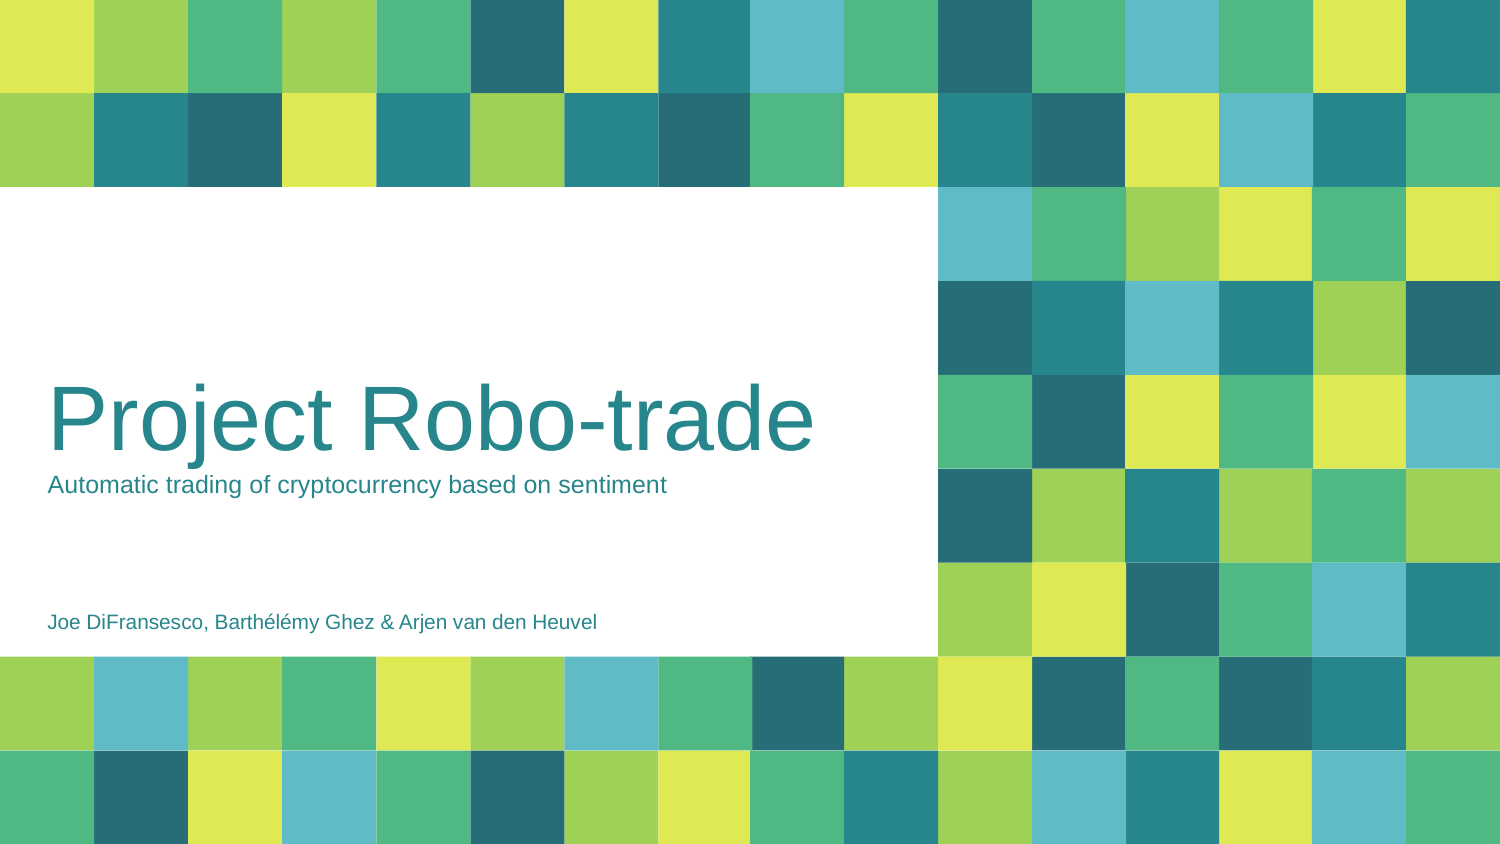

# Project Robo-trade Automatic trading of cryptocurrency based on sentiment
Joe DiFransesco, Barthélémy Ghez & Arjen van den Heuvel